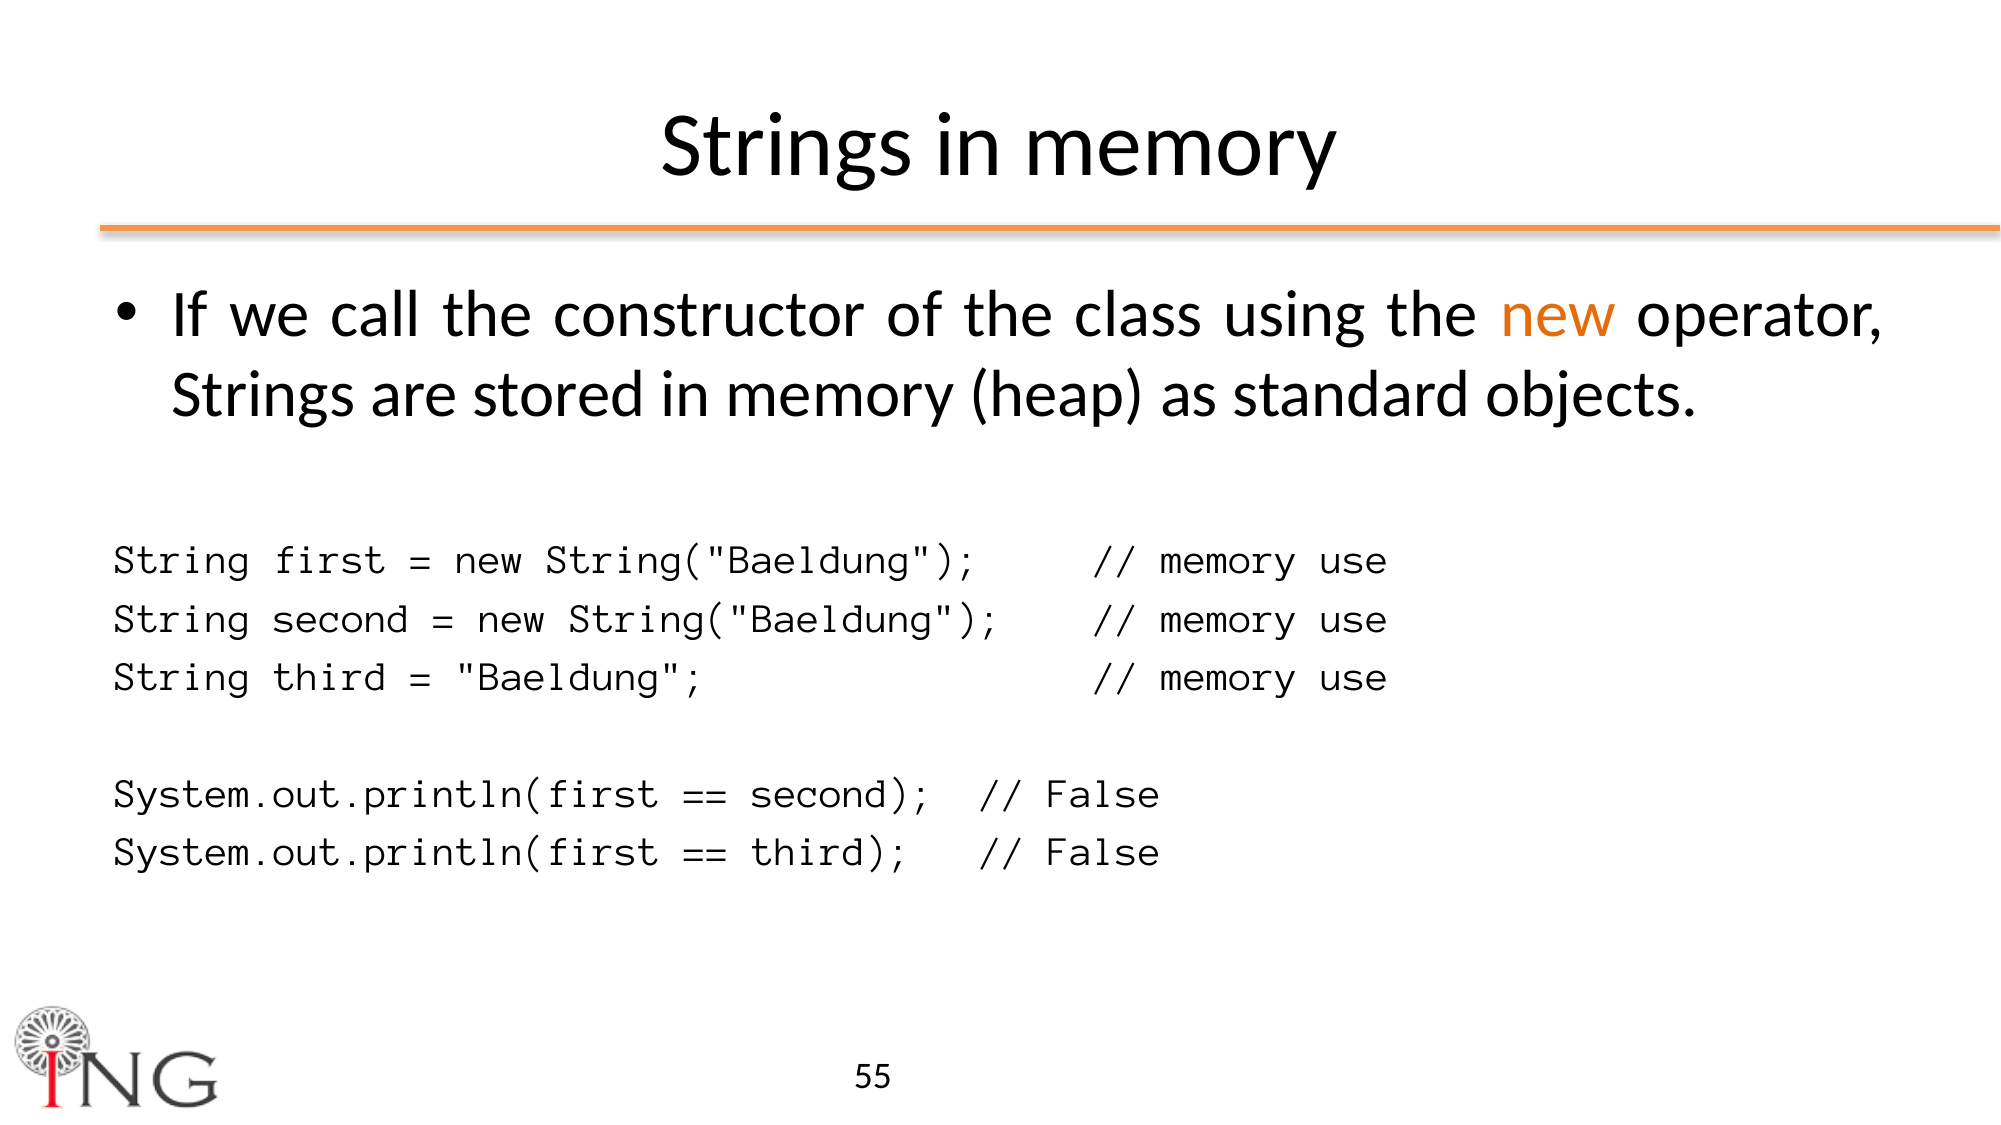

# Strings in memory
If we call the constructor of the class using the new operator, Strings are stored in memory (heap) as standard objects.

String first = new String("Baeldung");     // memory use
String second = new String("Baeldung");    // memory use
String third = "Baeldung";                 // memory use

System.out.println(first == second);  // False
System.out.println(first == third);   // False

55